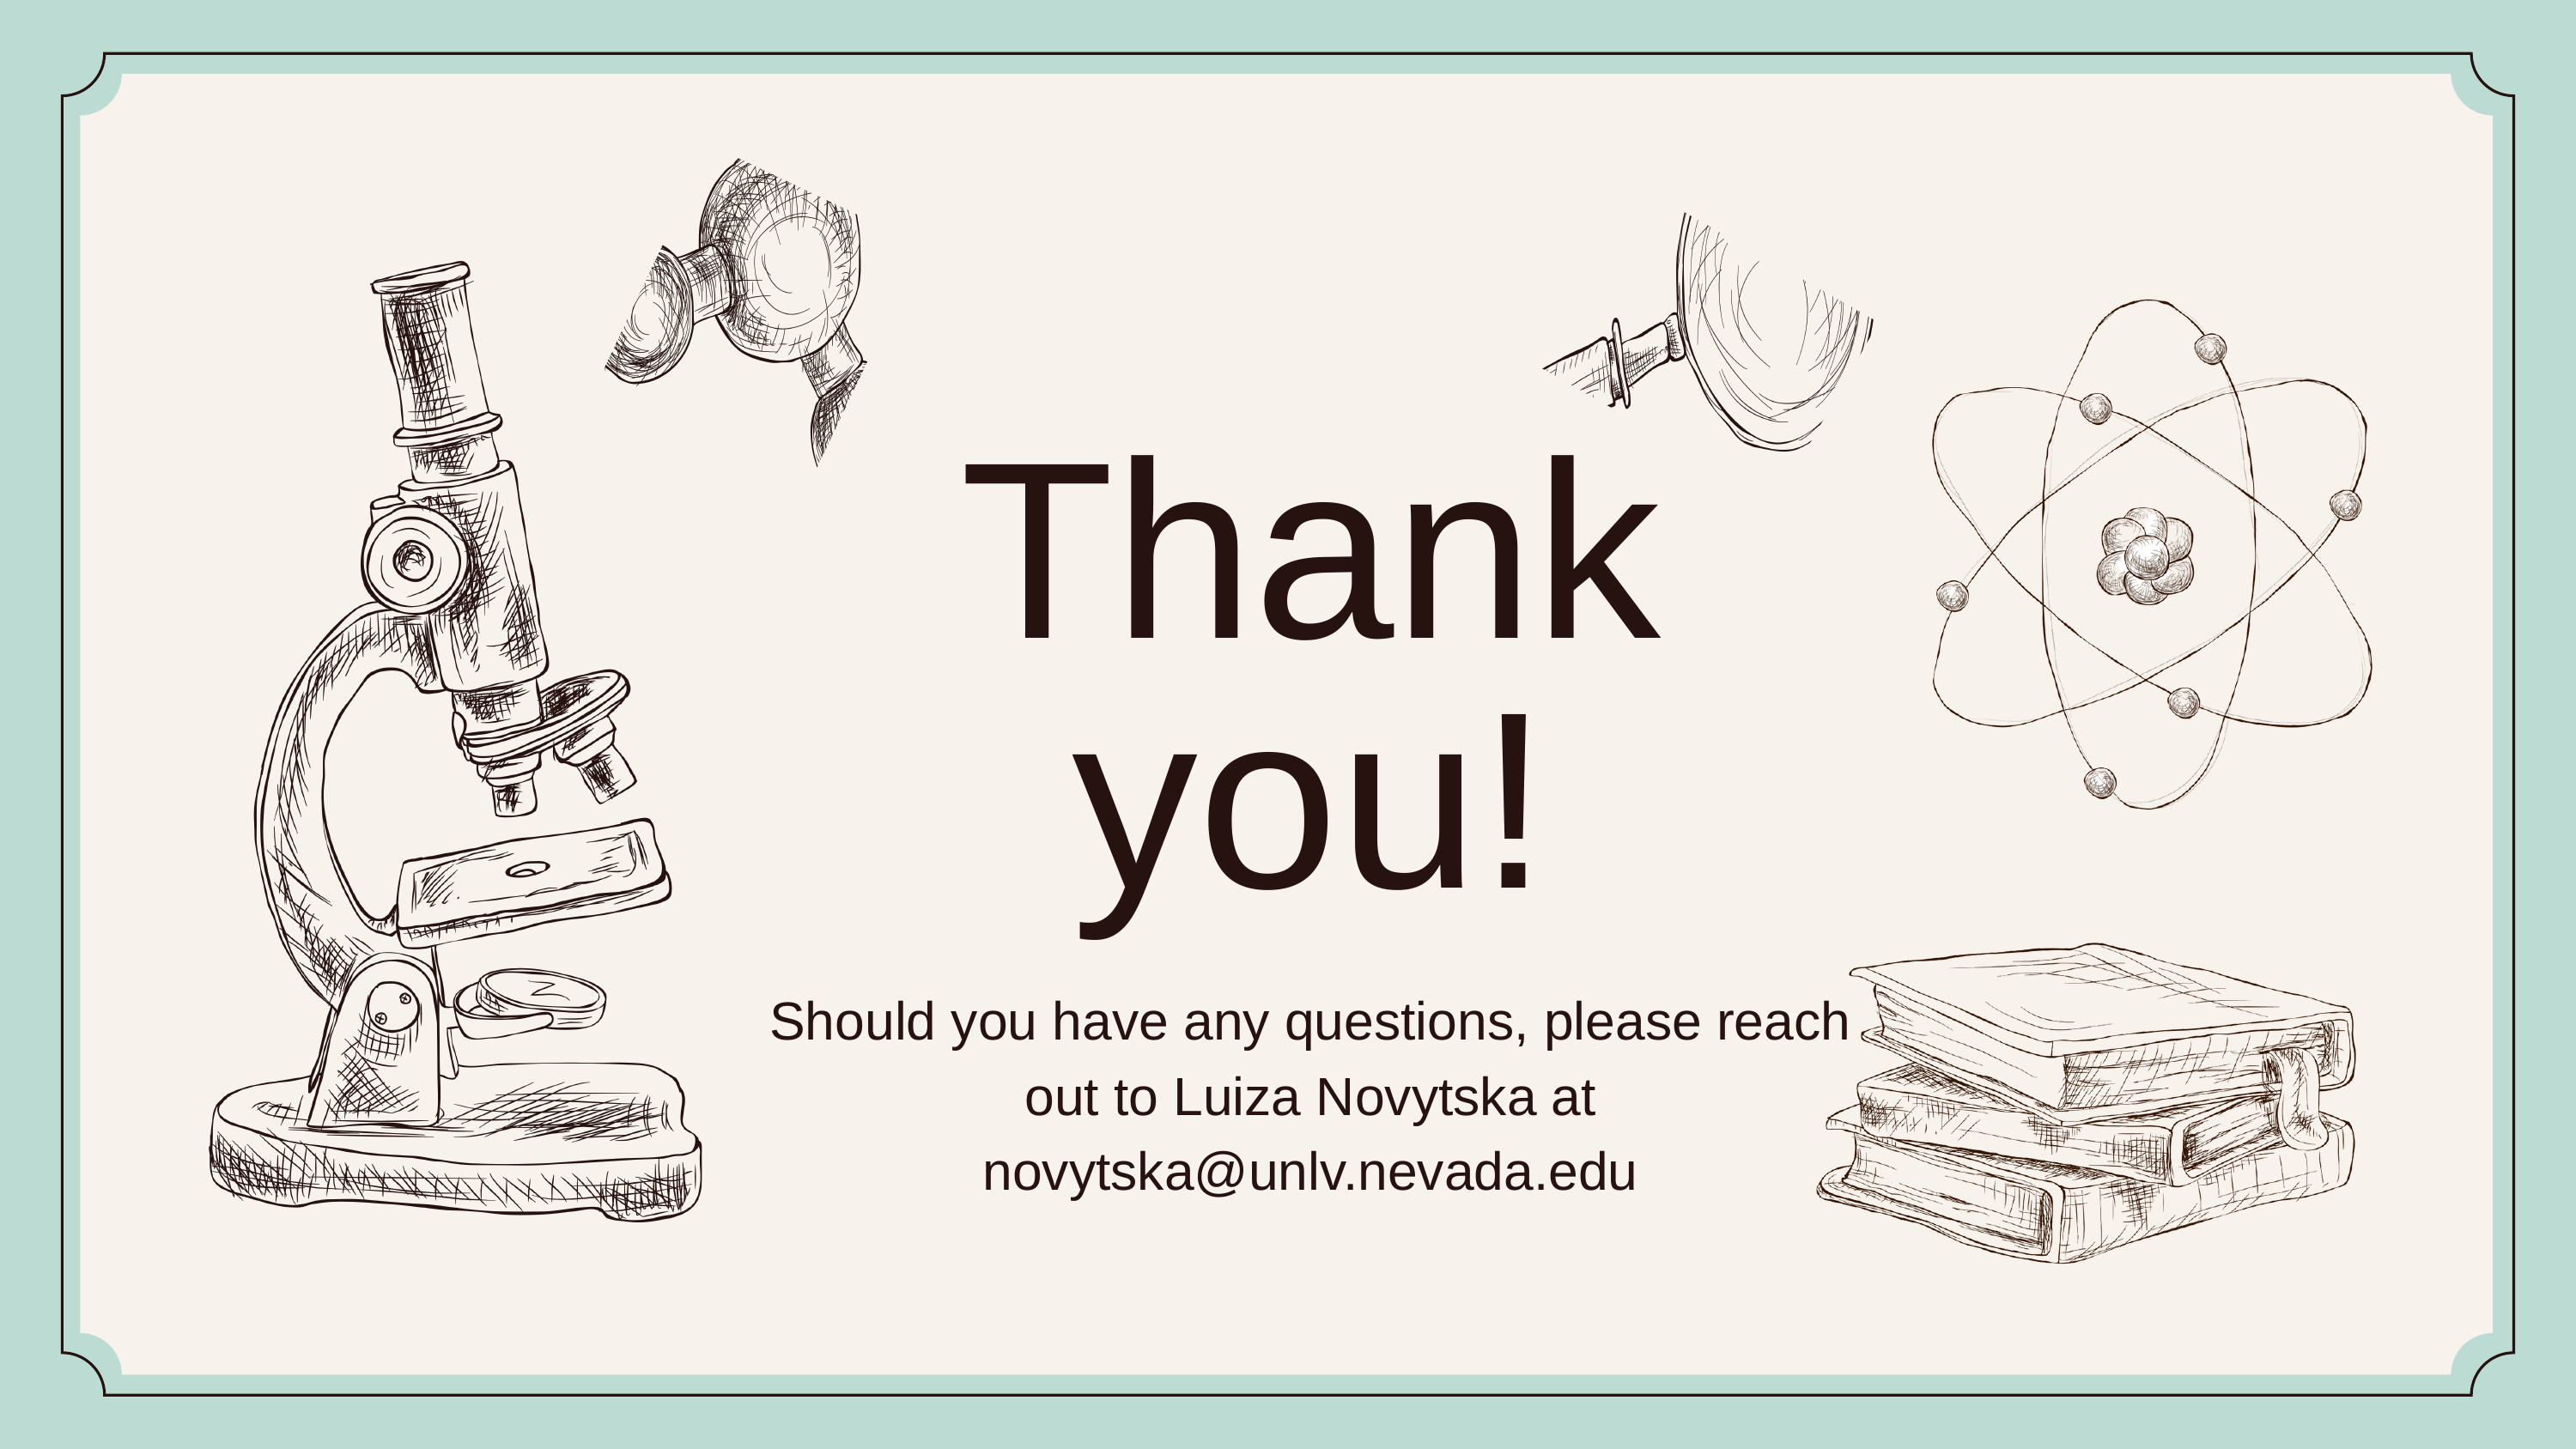

Thank
you!

Should you have any questions, please reach out to Luiza Novytska at
novytska@unlv.nevada.edu